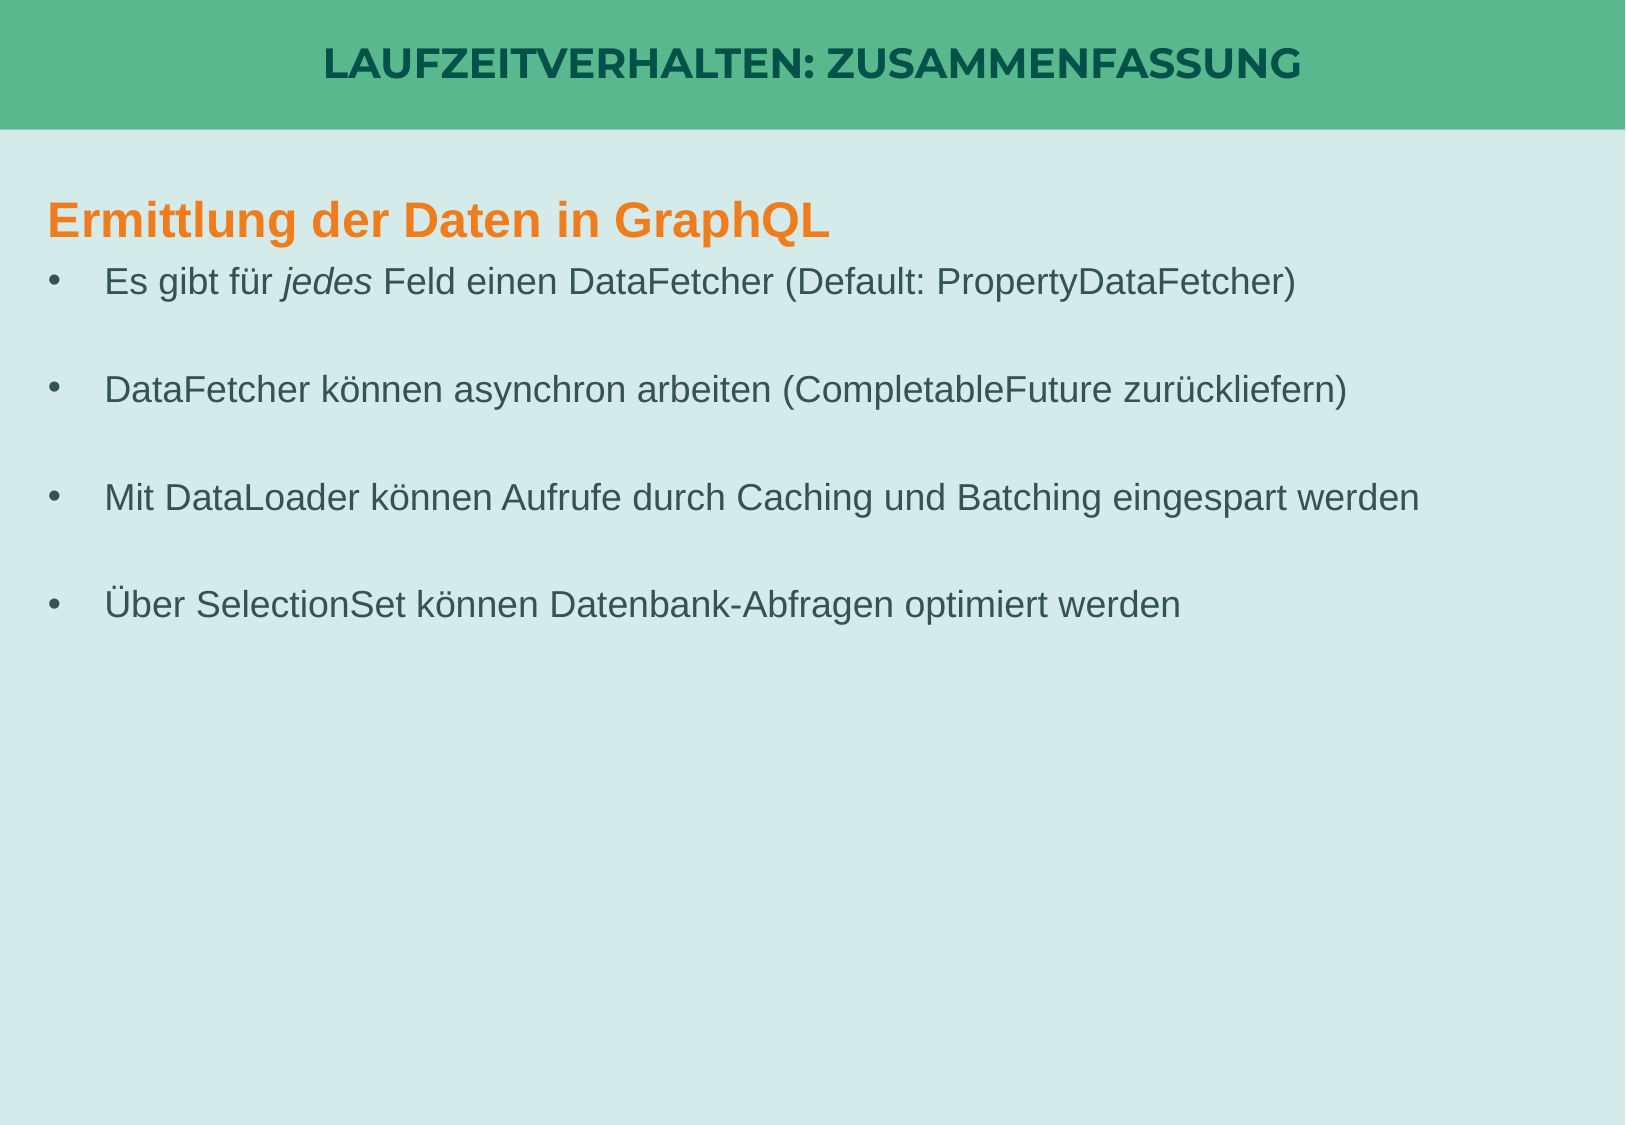

# Laufzeitverhalten: Zusammenfassung
Ermittlung der Daten in GraphQL
Es gibt für jedes Feld einen DataFetcher (Default: PropertyDataFetcher)

DataFetcher können asynchron arbeiten (CompletableFuture zurückliefern)

Mit DataLoader können Aufrufe durch Caching und Batching eingespart werden

Über SelectionSet können Datenbank-Abfragen optimiert werden